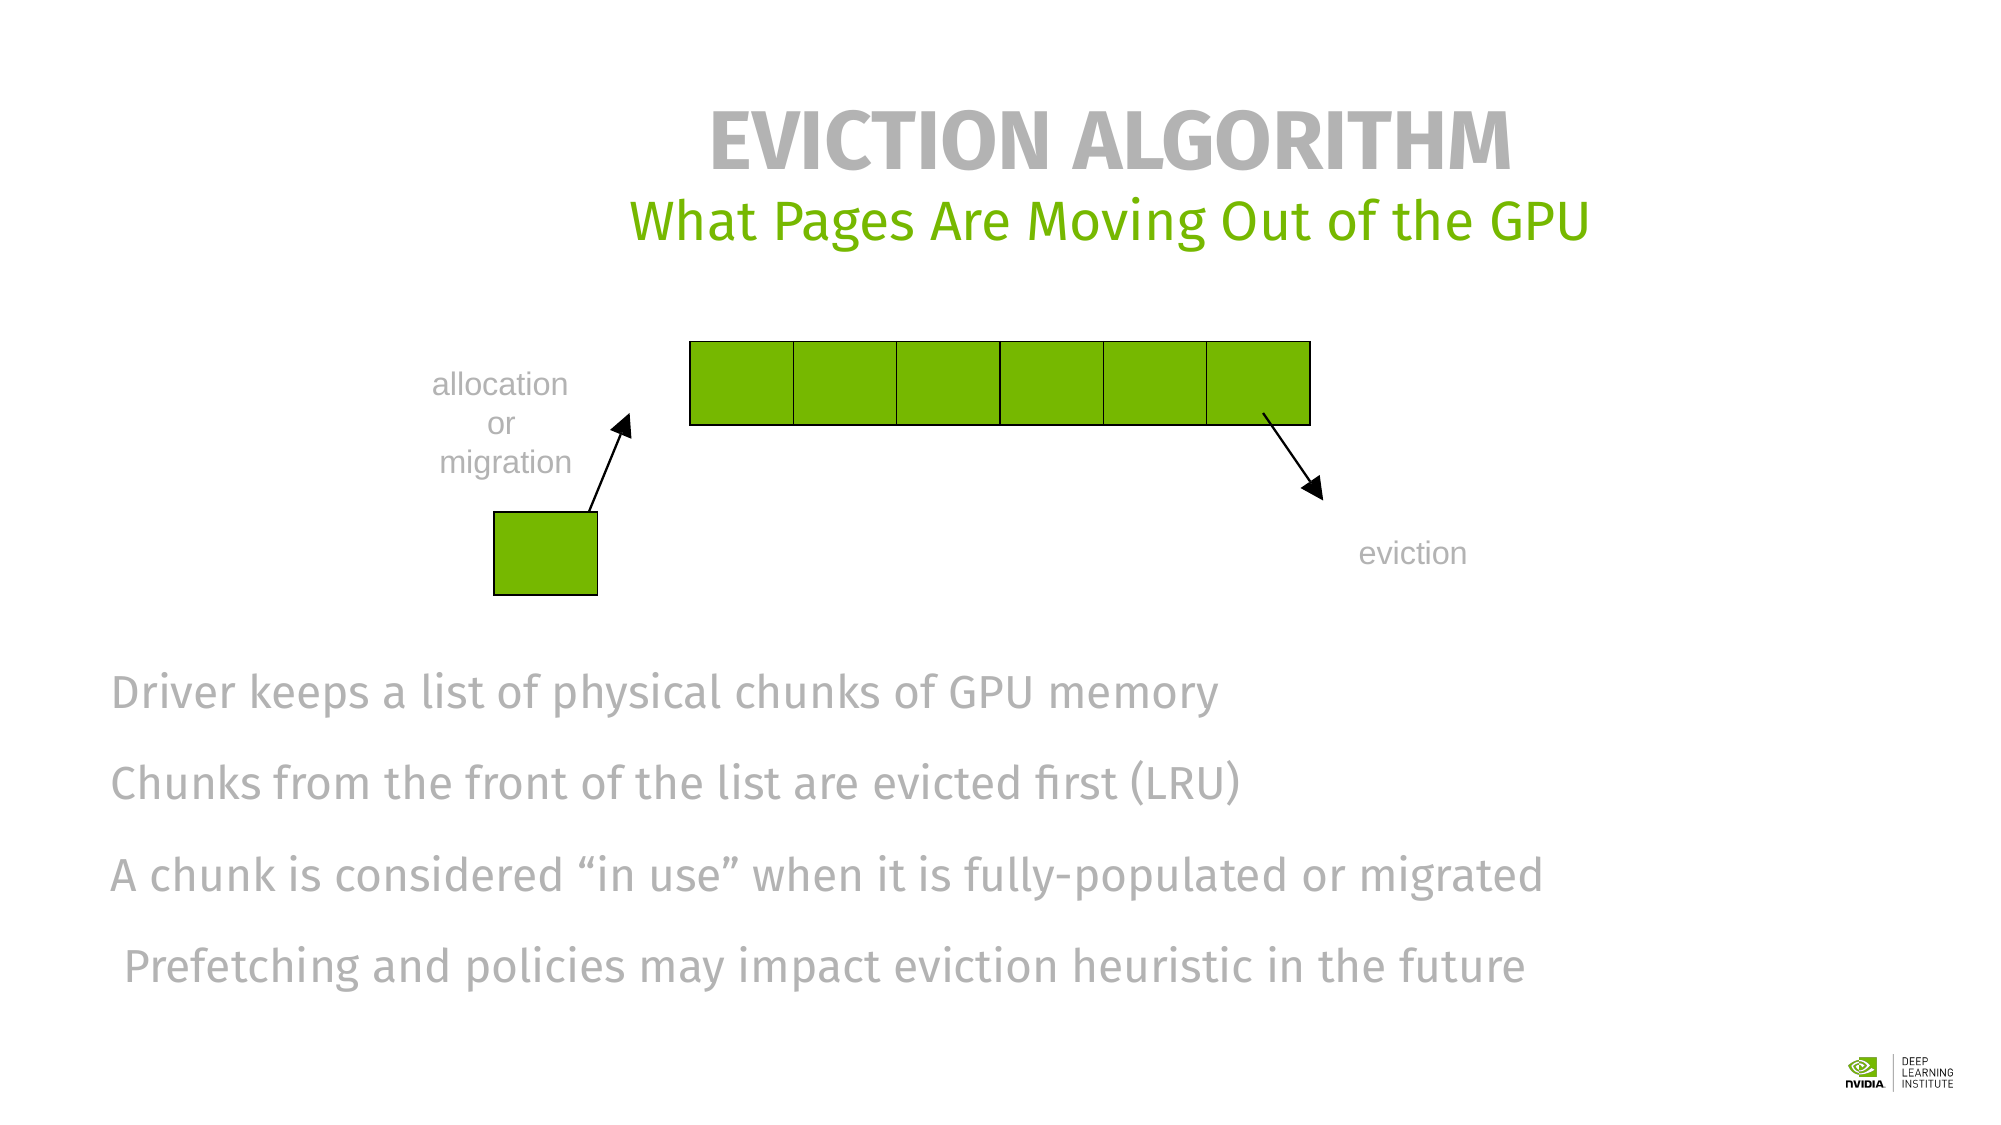

248
# EVICTION ALGORITHM
What Pages Are Moving Out of the GPU

allocation  or  migration

eviction

Driver keeps a list of physical chunks of GPU memory  Chunks from the front of the list are evicted first (LRU)
A chunk is considered “in use” when it is fully-populated or migrated  Prefetching and policies may impact eviction heuristic in the future